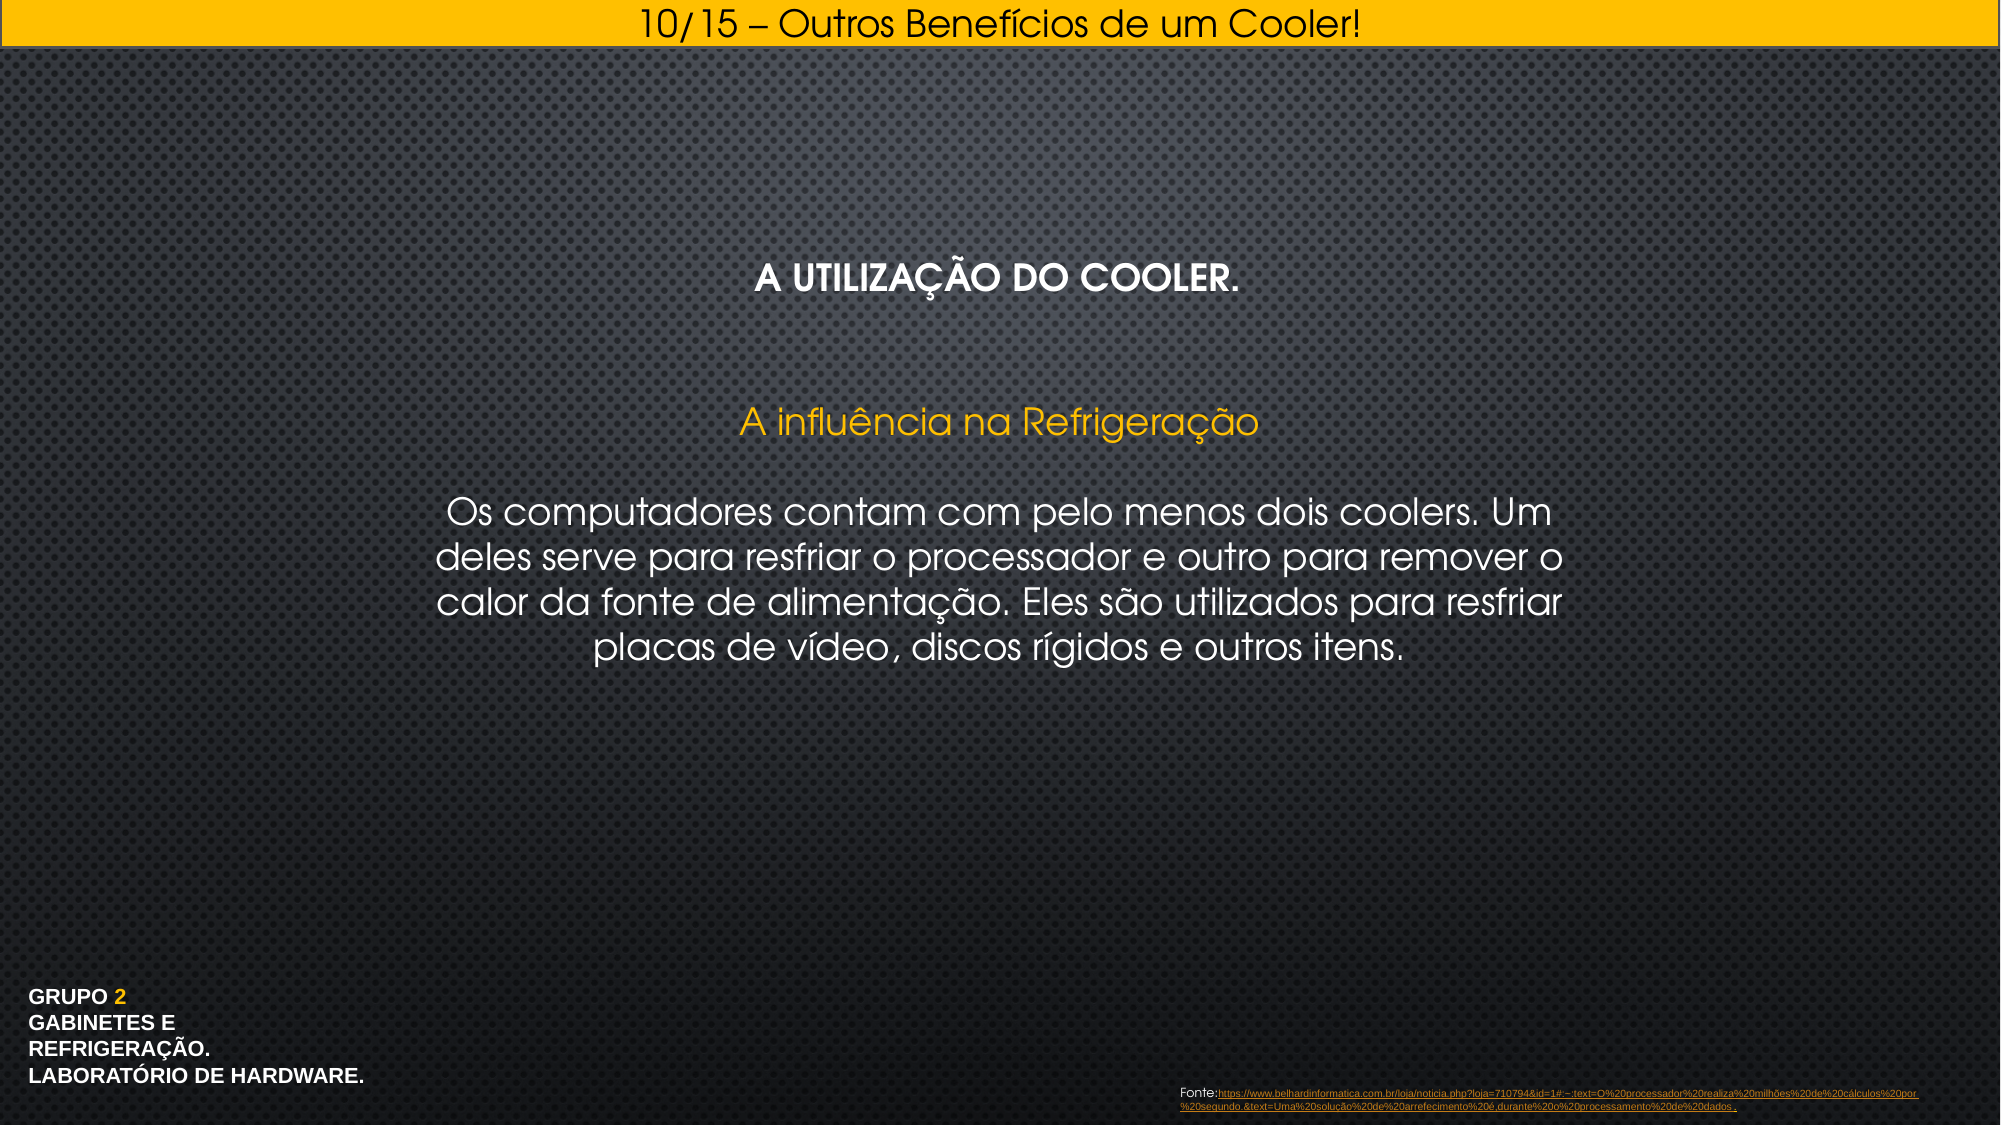

10/15 – Outros Benefícios de um Cooler!

A UTILIZAÇÃO DO COOLER.
A influência na Refrigeração

Os computadores contam com pelo menos dois coolers. Um deles serve para resfriar o processador e outro para remover o calor da fonte de alimentação. Eles são utilizados para resfriar placas de vídeo, discos rígidos e outros itens.
# GRUPO 2 Gabinetes e refrigeração. Laboratório de Hardware.
Fonte:https://www.belhardinformatica.com.br/loja/noticia.php?loja=710794&id=1#:~:text=O%20processador%20realiza%20milhões%20de%20cálculos%20por%20segundo.&text=Uma%20solução%20de%20arrefecimento%20é,durante%20o%20processamento%20de%20dados.